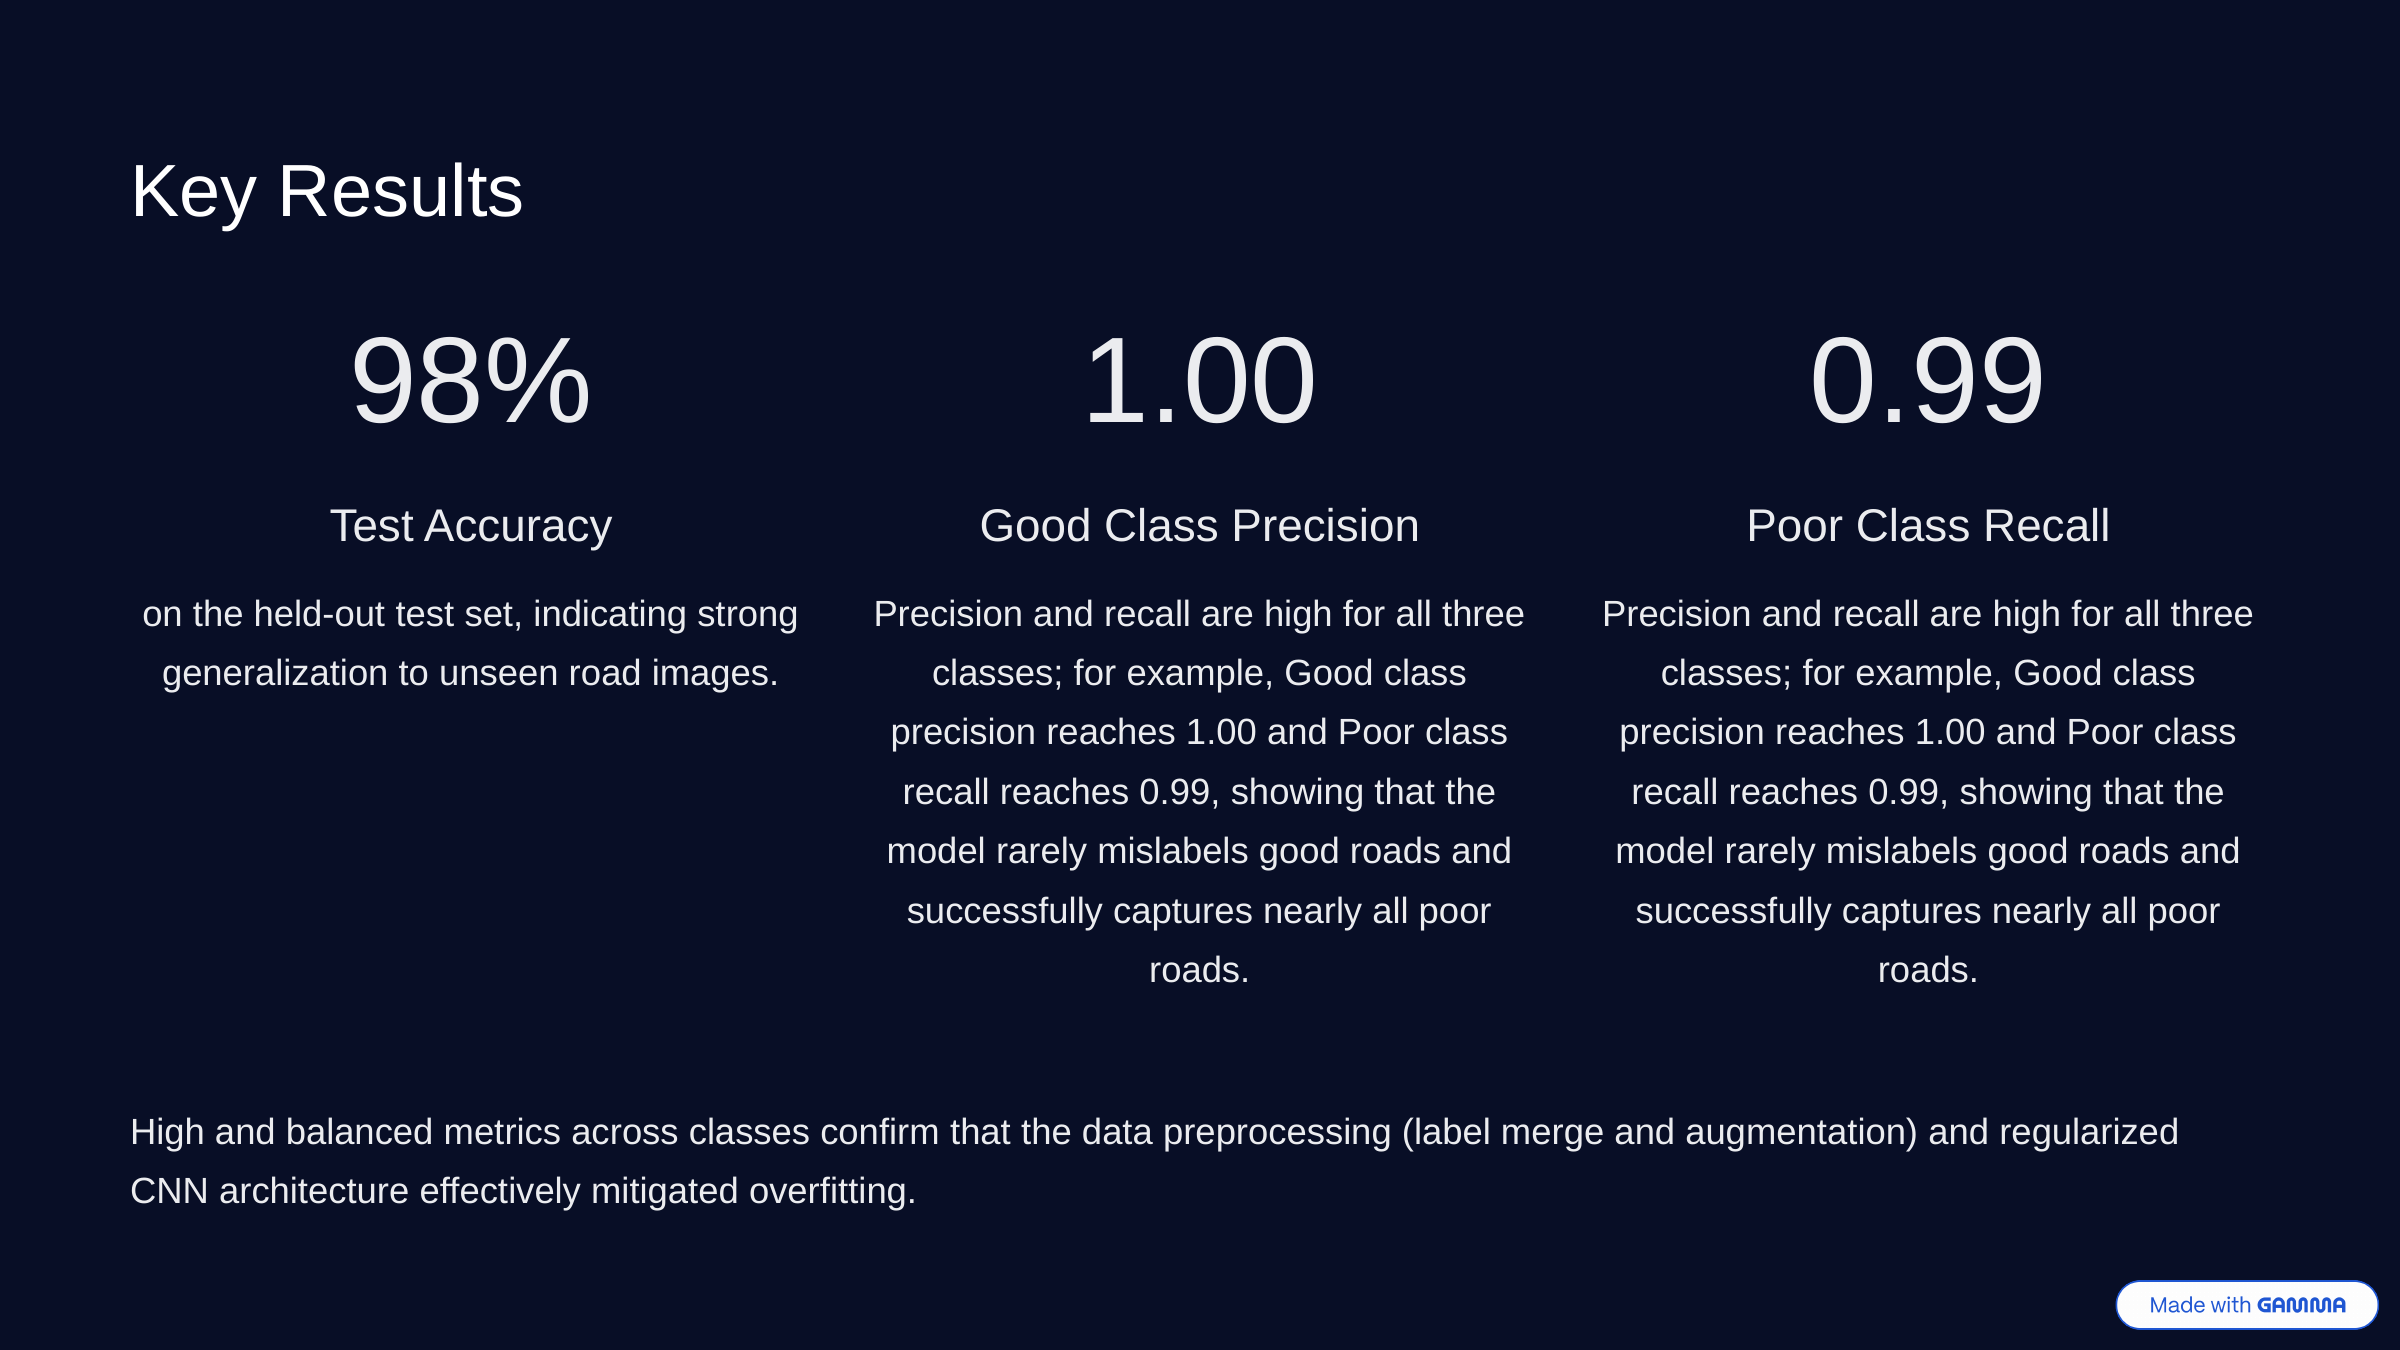

Key Results
98%
1.00
0.99
Test Accuracy
Good Class Precision
Poor Class Recall
on the held-out test set, indicating strong generalization to unseen road images.
Precision and recall are high for all three classes; for example, Good class precision reaches 1.00 and Poor class recall reaches 0.99, showing that the model rarely mislabels good roads and successfully captures nearly all poor roads.
Precision and recall are high for all three classes; for example, Good class precision reaches 1.00 and Poor class recall reaches 0.99, showing that the model rarely mislabels good roads and successfully captures nearly all poor roads.
High and balanced metrics across classes confirm that the data preprocessing (label merge and augmentation) and regularized CNN architecture effectively mitigated overfitting.